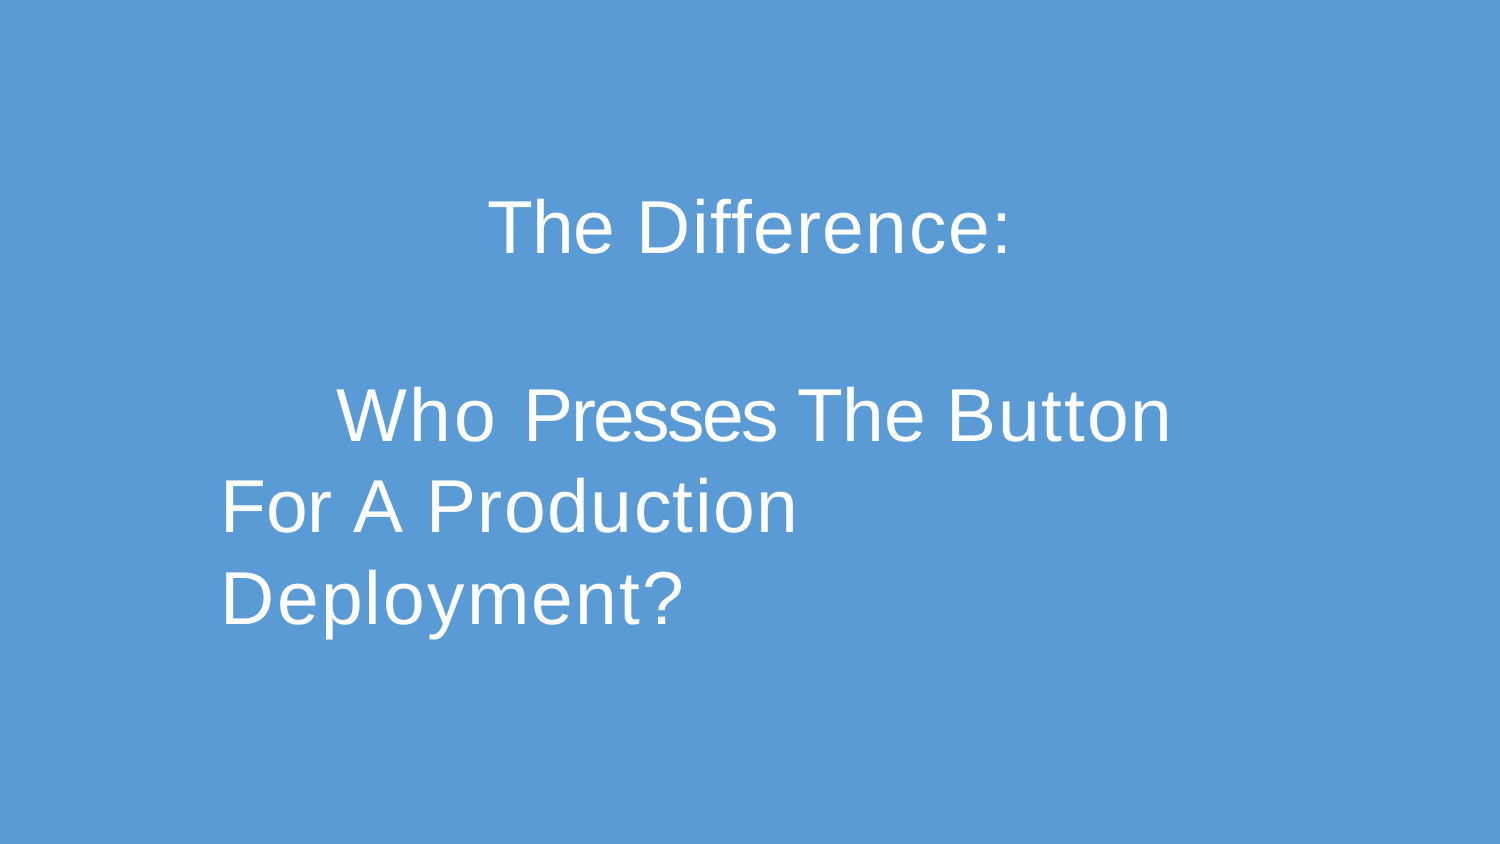

The Difference:

Who Presses The Button  For A Production Deployment?